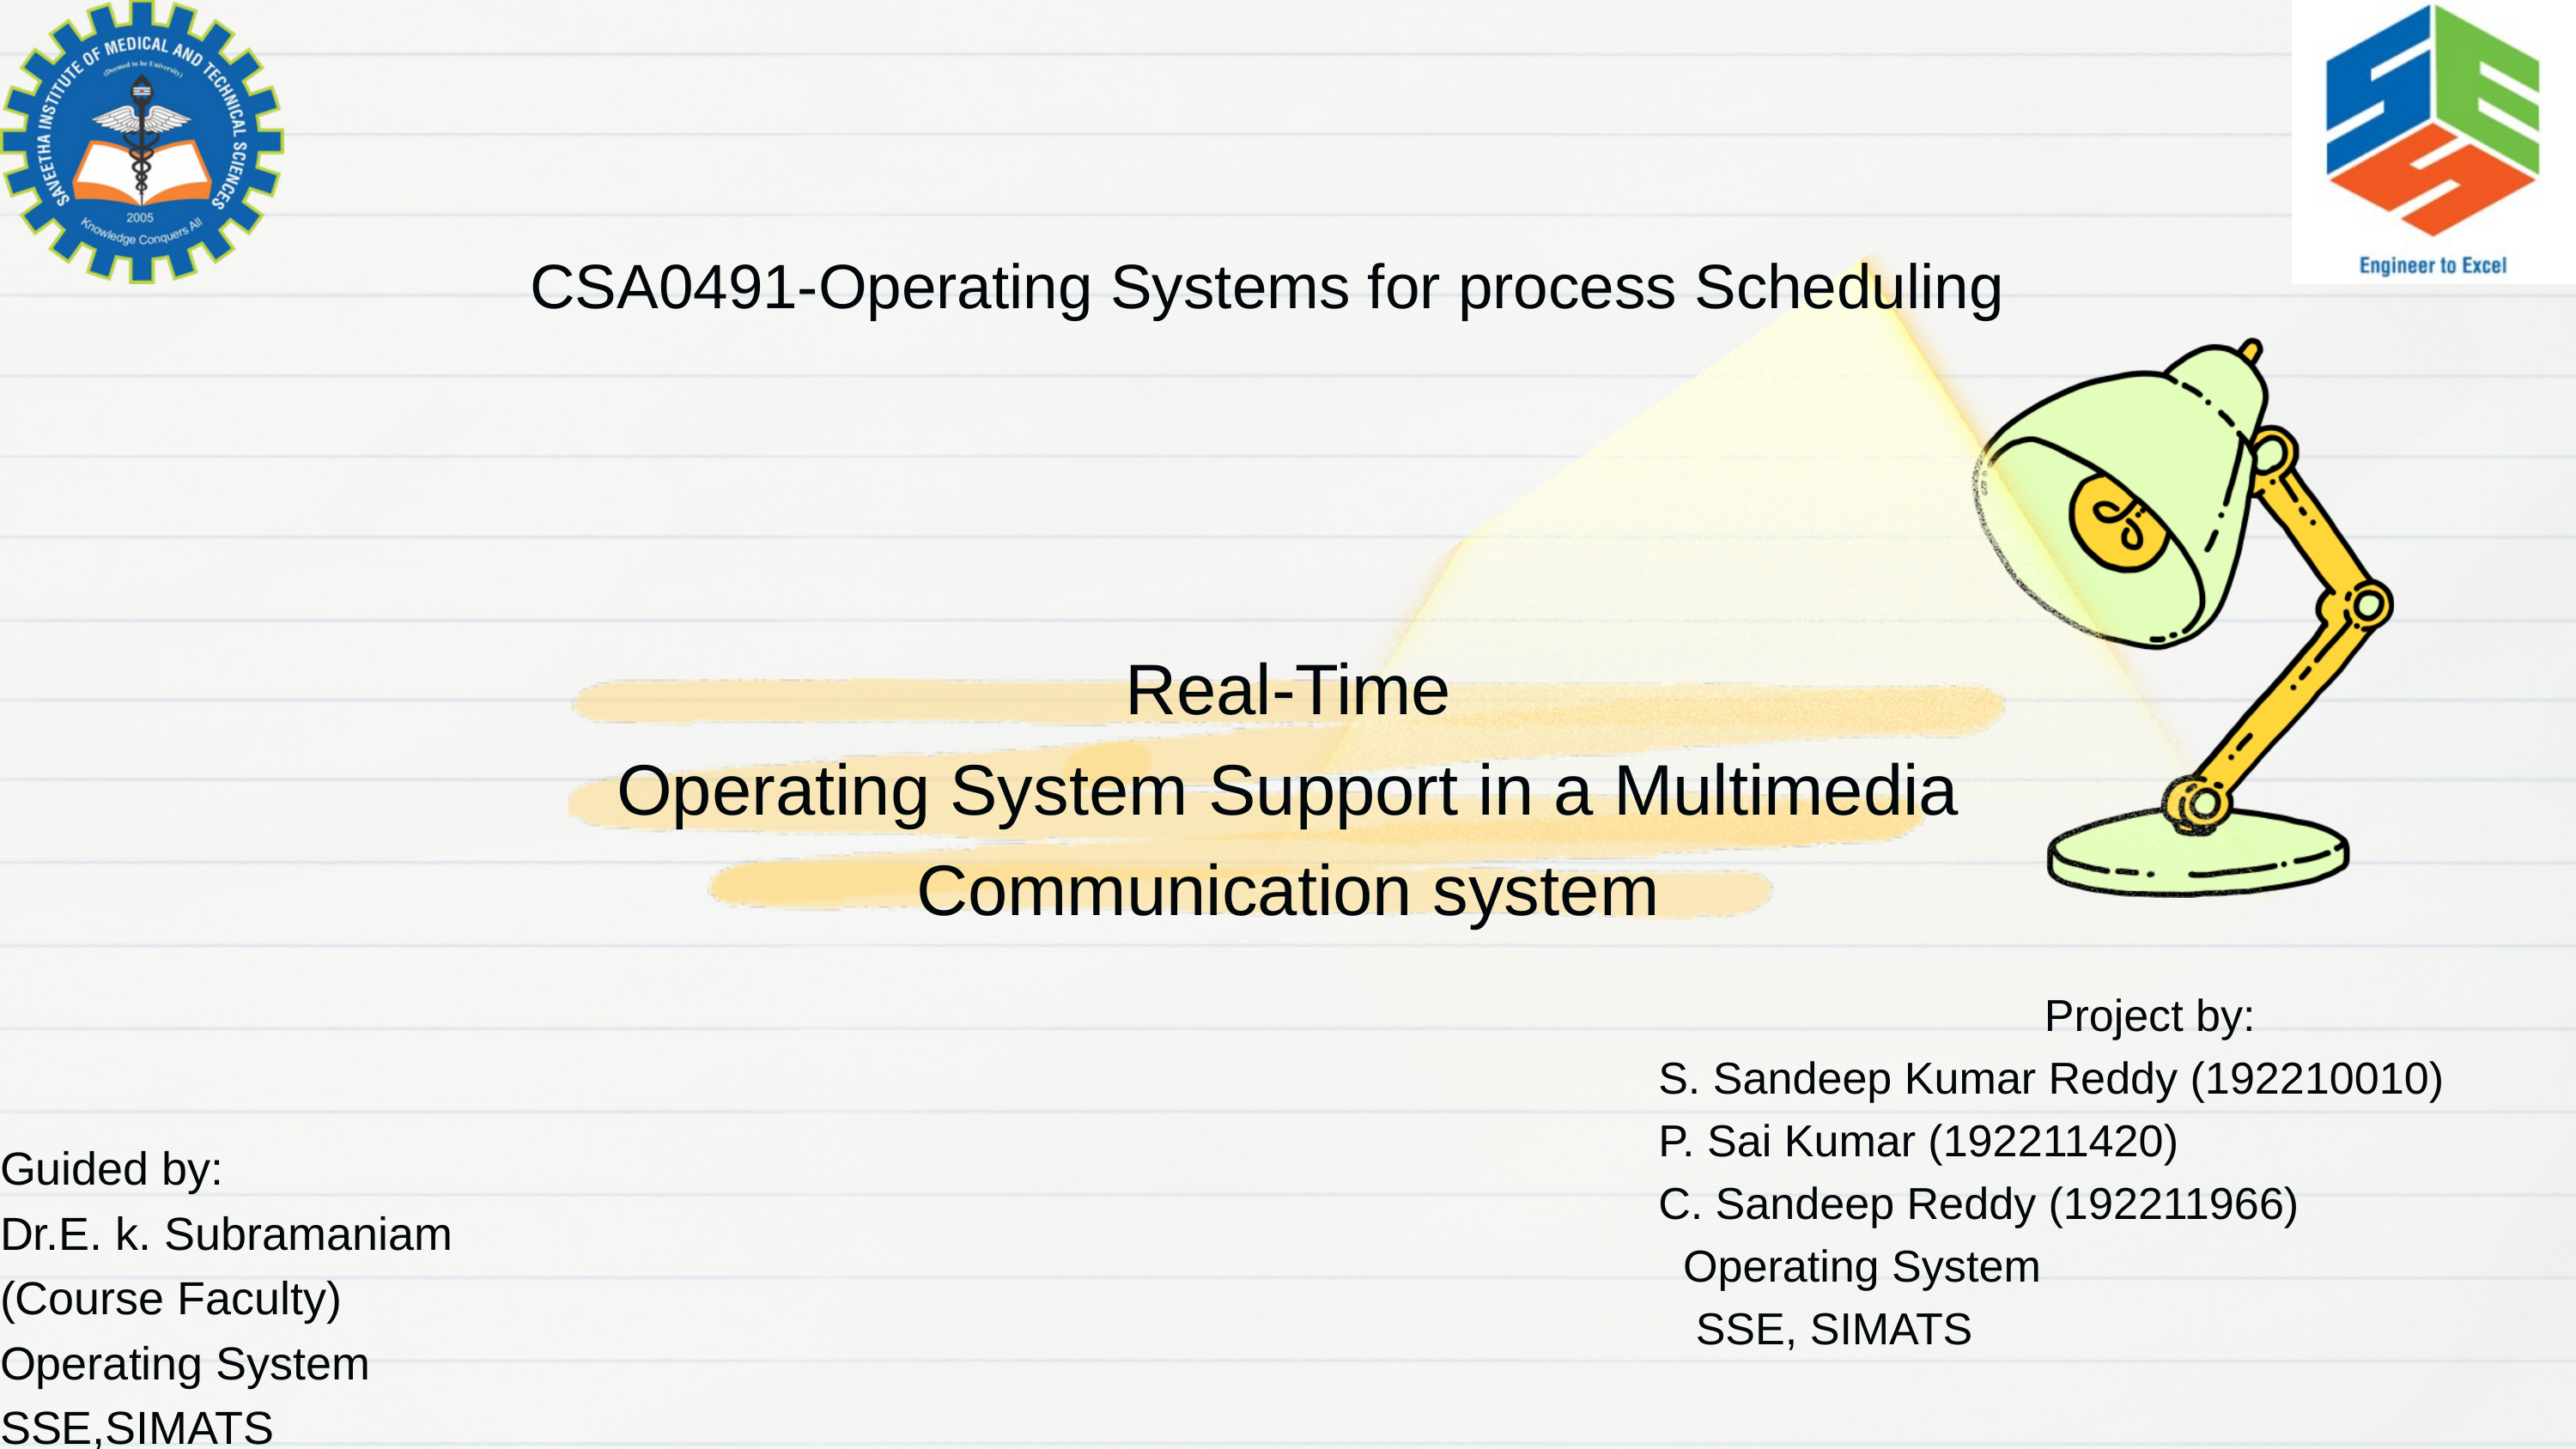

CSA0491-Operating Systems for process Scheduling

Real-Time
Operating System Support in a Multimedia Communication system

                               Project by:
S. Sandeep Kumar Reddy (192210010)
P. Sai Kumar (192211420)
C. Sandeep Reddy (192211966)
  Operating System
   SSE, SIMATS

Guided by:
Dr.E. k. Subramaniam
(Course Faculty)
Operating System
SSE,SIMATS